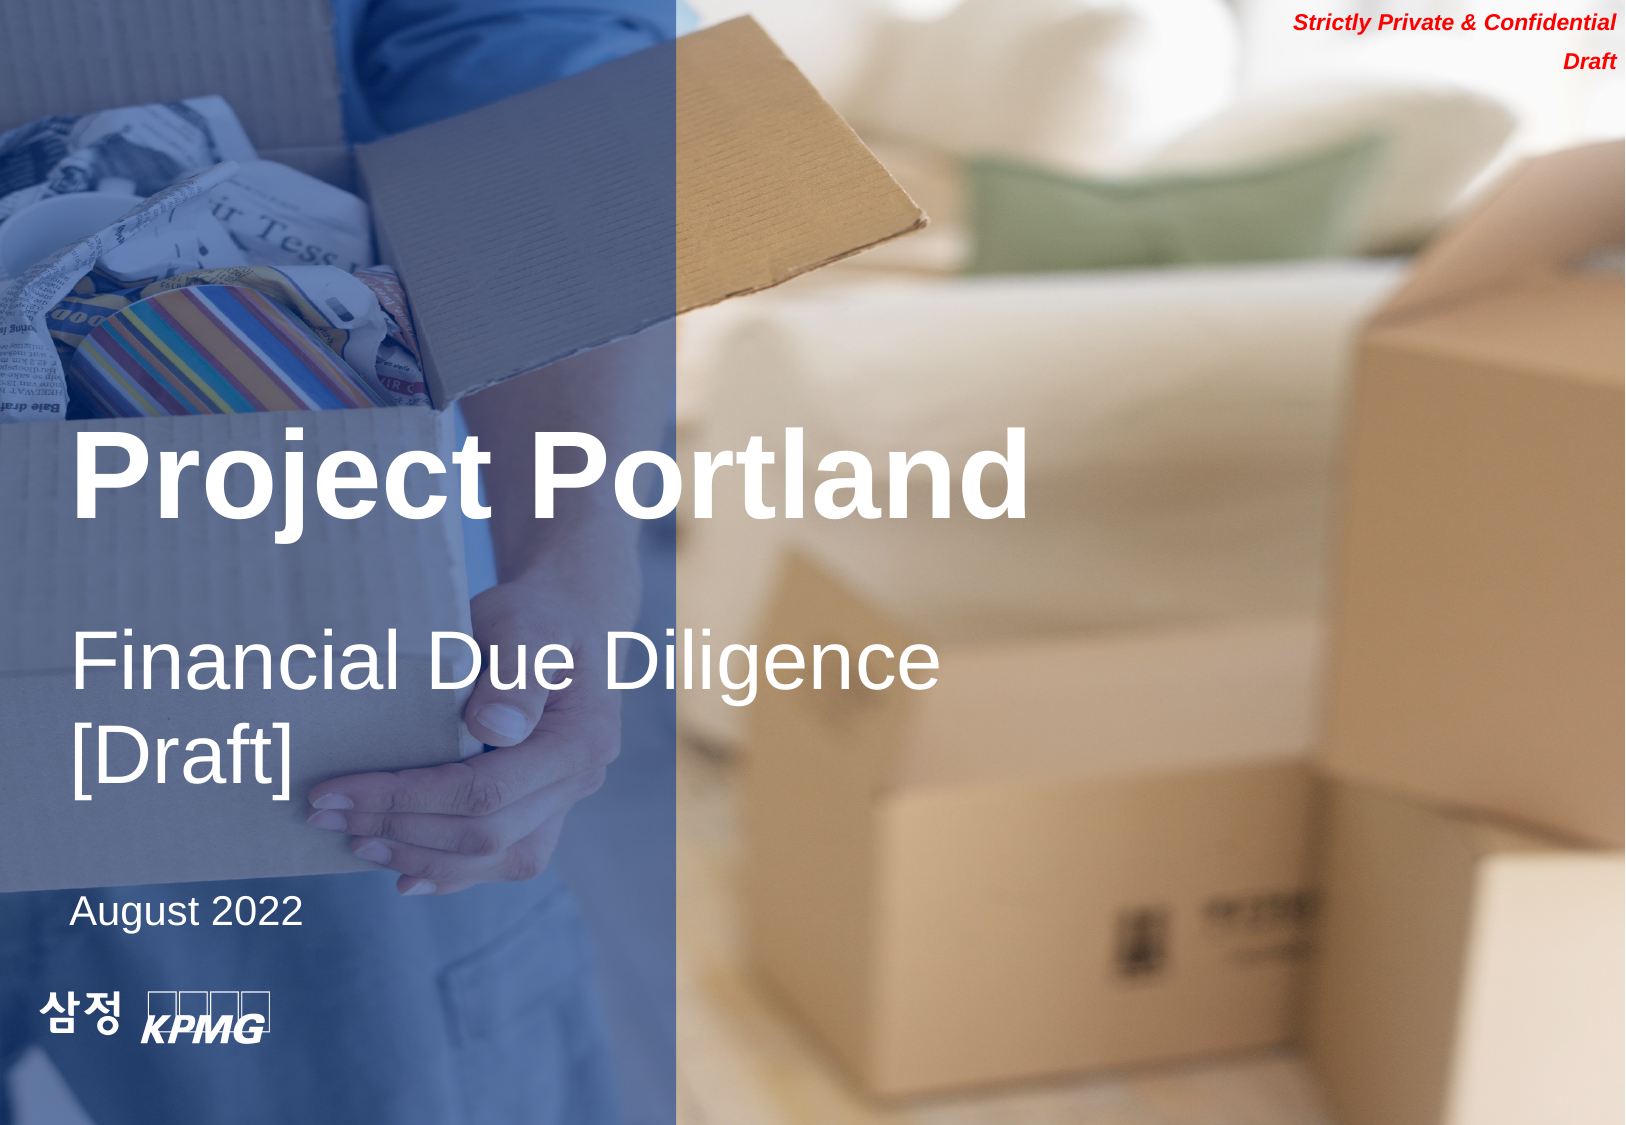

Project Portland

Financial Due Diligence
[Draft]

August 2022